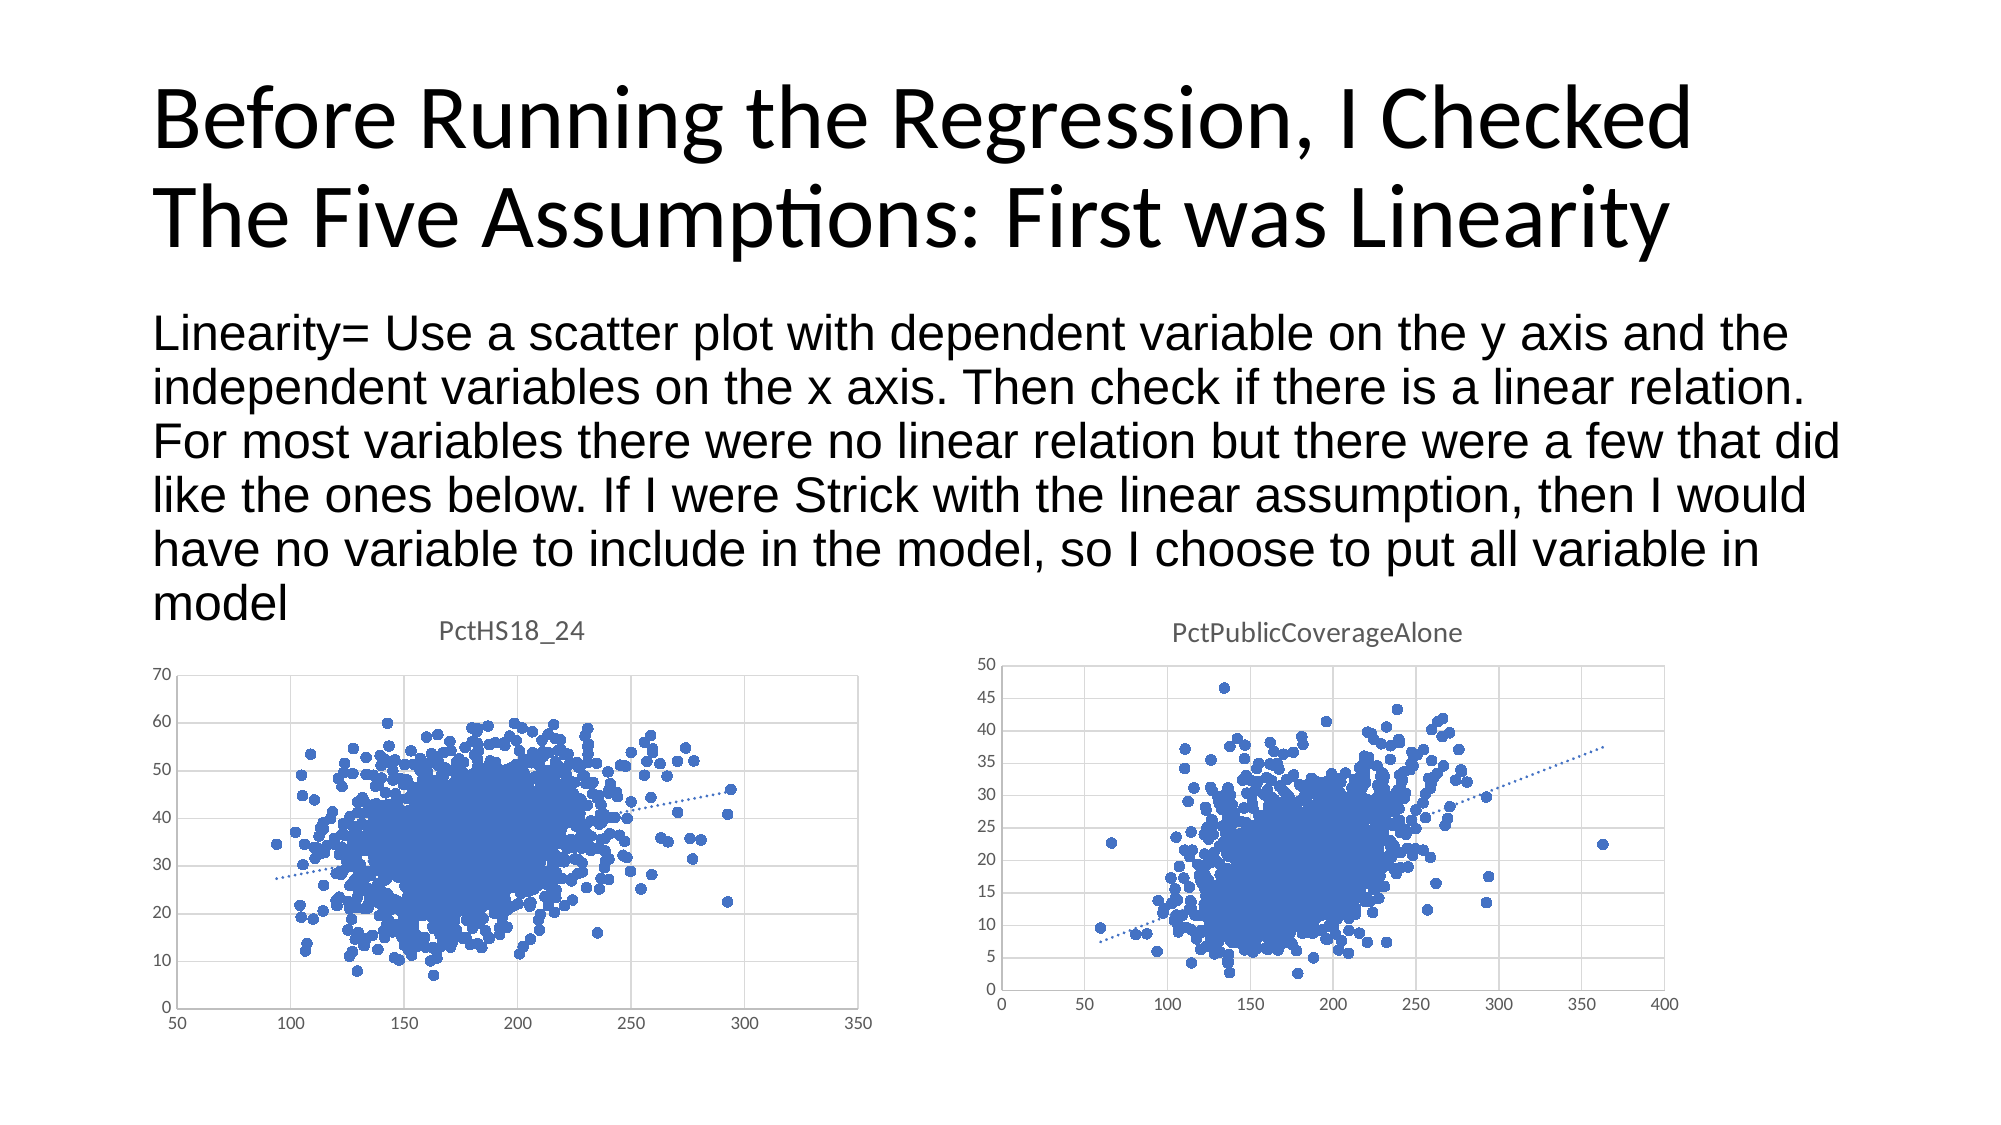

# Before Running the Regression, I Checked The Five Assumptions: First was Linearity
Linearity= Use a scatter plot with dependent variable on the y axis and the independent variables on the x axis. Then check if there is a linear relation. For most variables there were no linear relation but there were a few that did like the ones below. If I were Strick with the linear assumption, then I would have no variable to include in the model, so I choose to put all variable in model

### Chart:

| Category | PctHS18_24 |
|---|---|

### Chart:

| Category | PctPublicCoverageAlone |
|---|---|